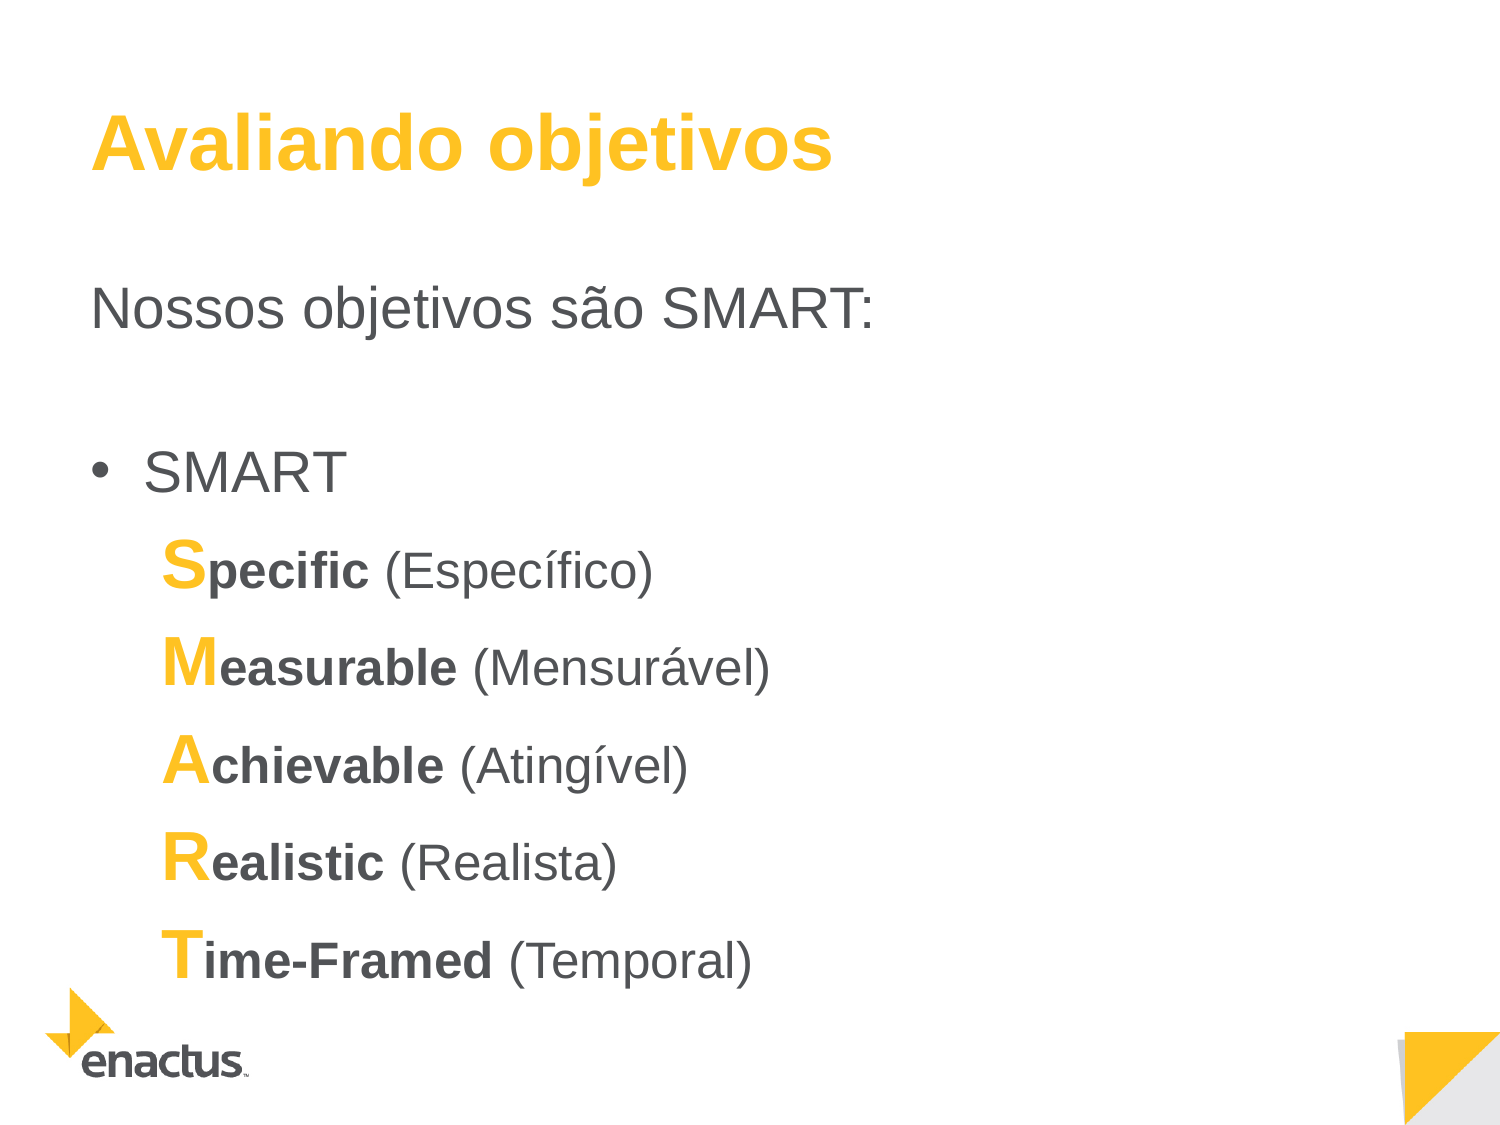

# Avaliando objetivos
Nossos objetivos são SMART:

SMART
Specific (Específico)
Measurable (Mensurável)
Achievable (Atingível)
Realistic (Realista)
Time-Framed (Temporal)